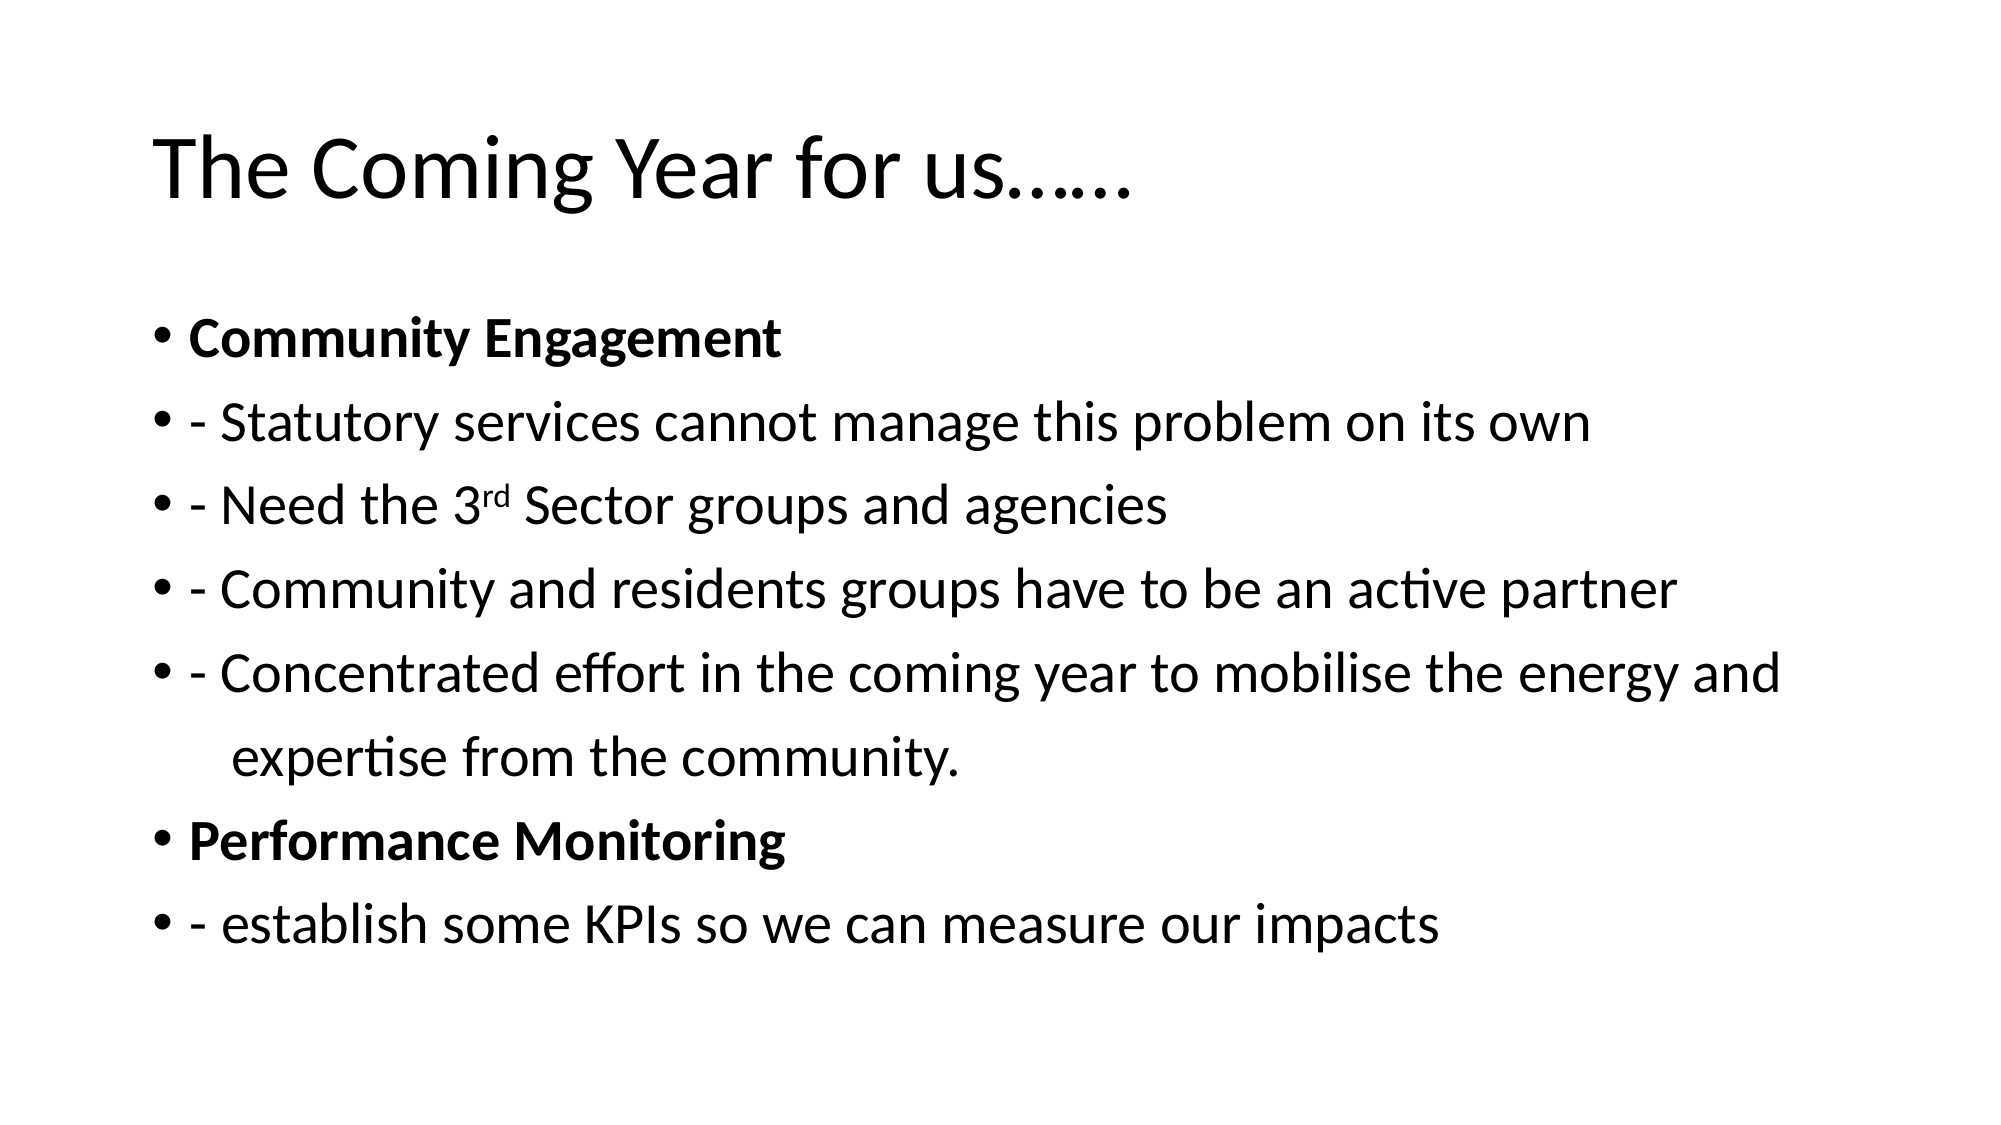

# The Coming Year for us……
Community Engagement
- Statutory services cannot manage this problem on its own
- Need the 3rd Sector groups and agencies
- Community and residents groups have to be an active partner
- Concentrated effort in the coming year to mobilise the energy and
      expertise from the community.
Performance Monitoring
- establish some KPIs so we can measure our impacts